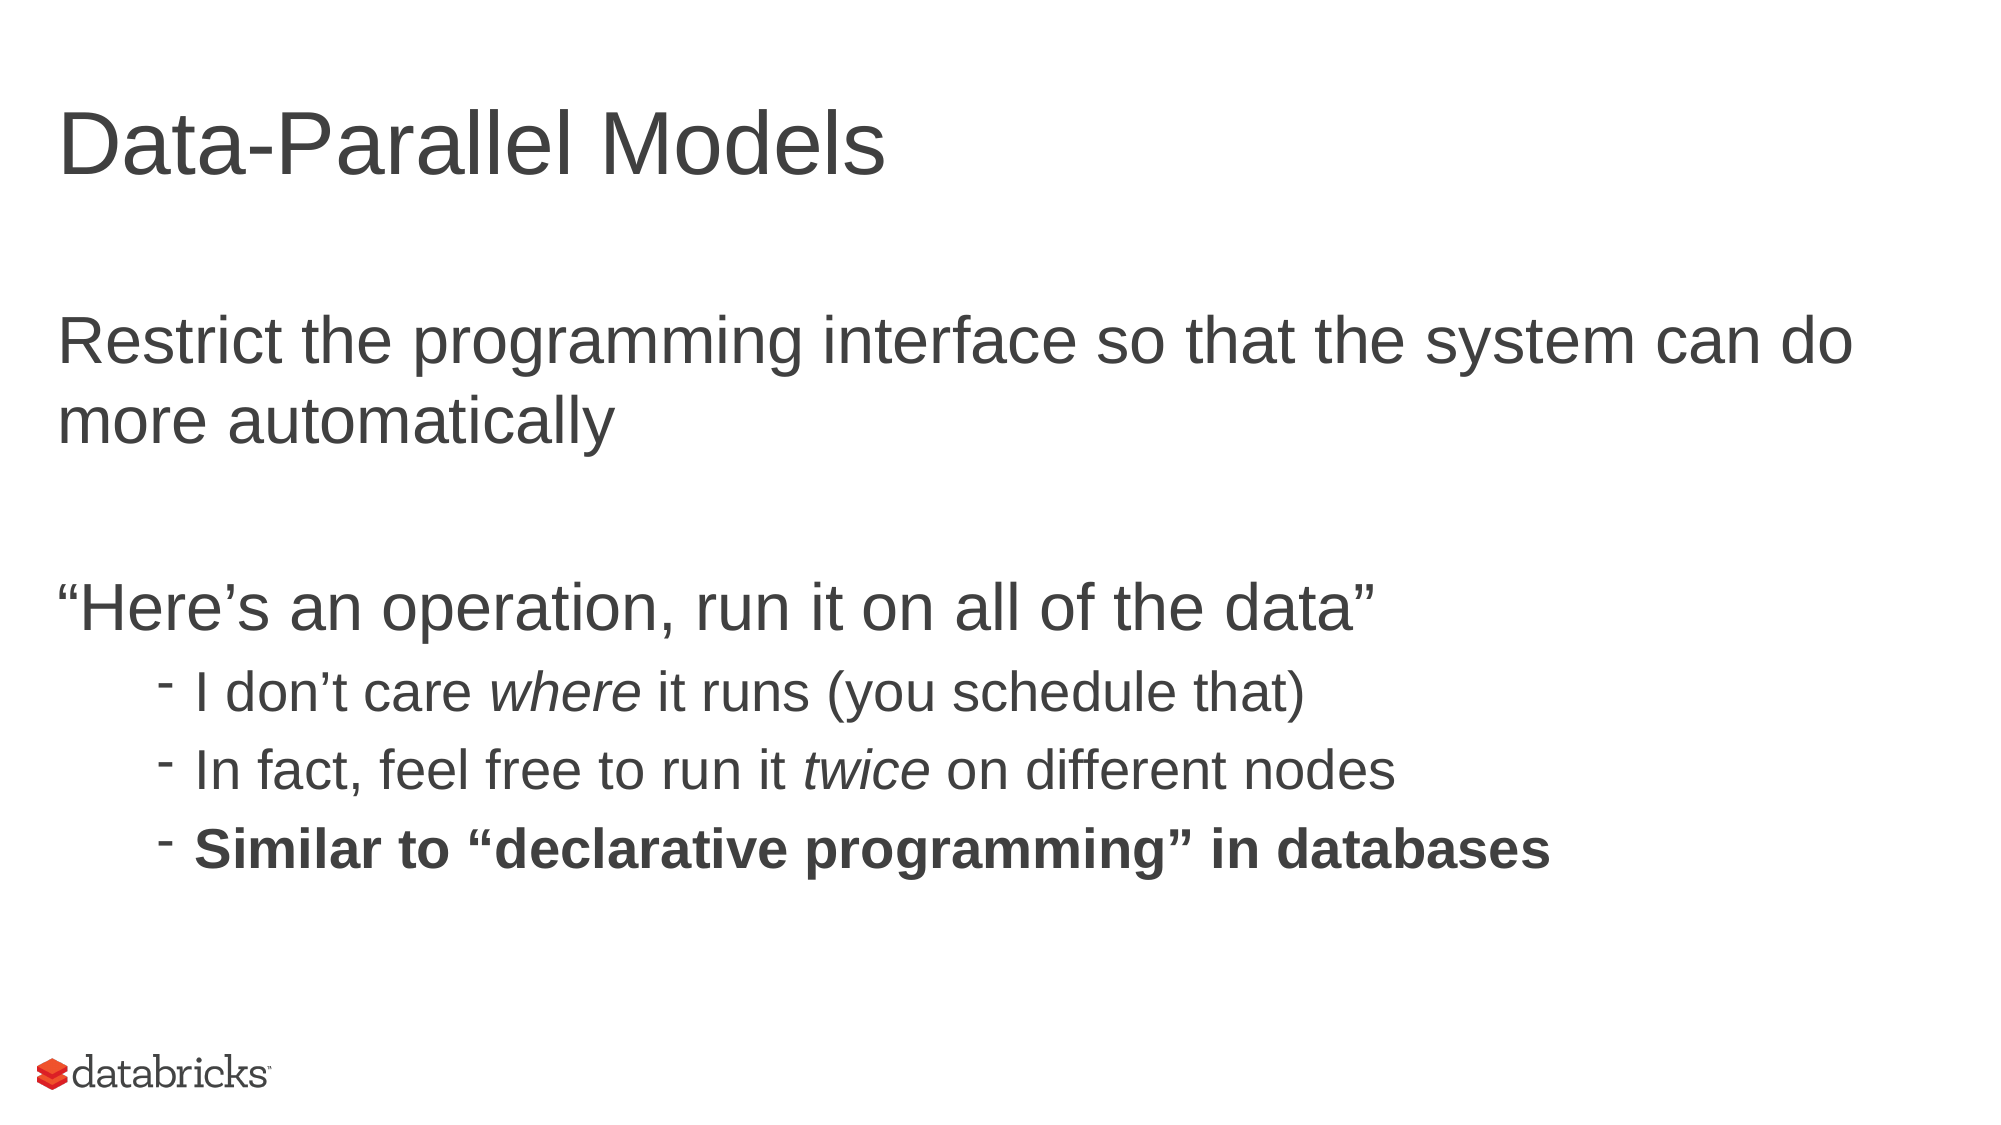

# Data-Parallel Models
Restrict the programming interface so that the system can do more automatically

“Here’s an operation, run it on all of the data”
I don’t care where it runs (you schedule that)
In fact, feel free to run it twice on different nodes
Similar to “declarative programming” in databases